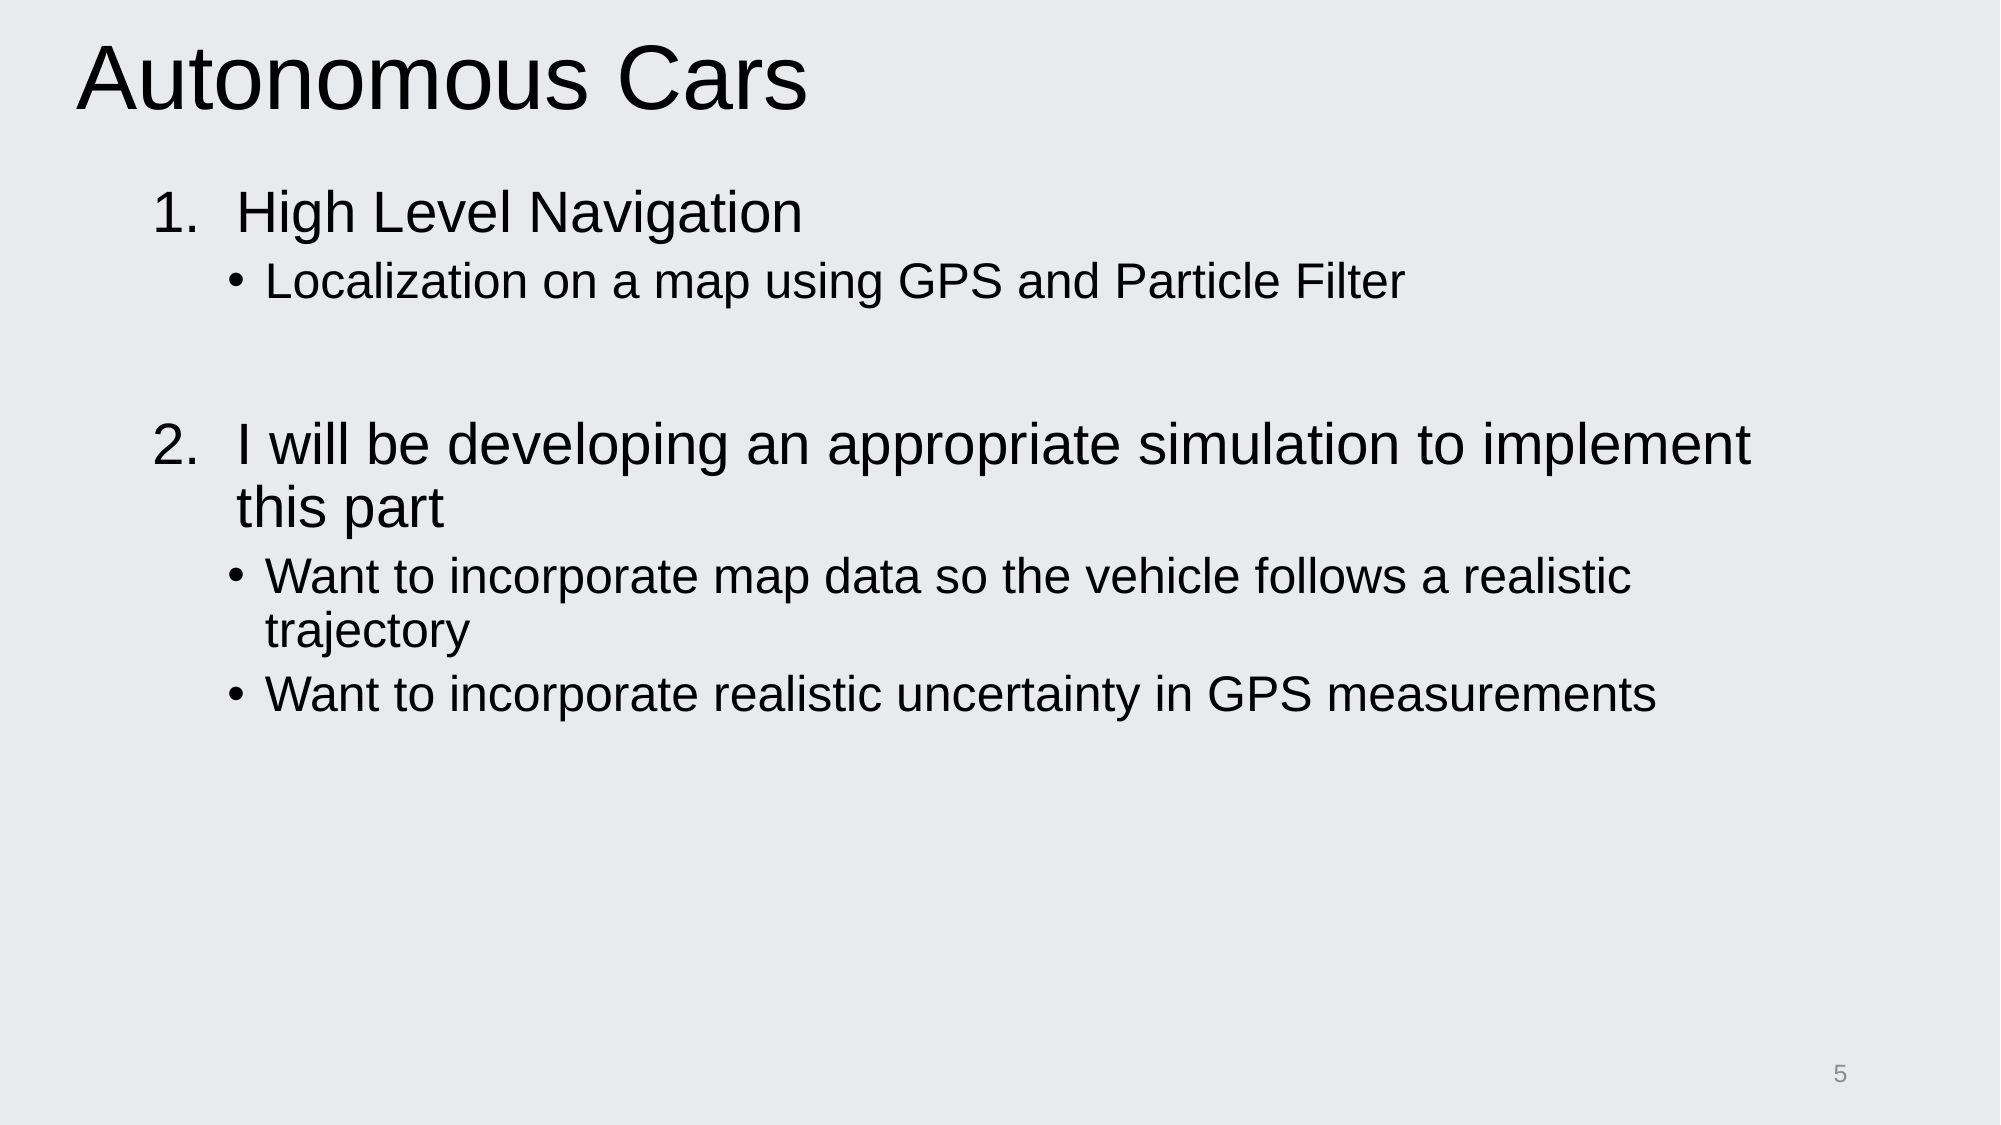

# Autonomous Cars
High Level Navigation
Localization on a map using GPS and Particle Filter

I will be developing an appropriate simulation to implement this part
Want to incorporate map data so the vehicle follows a realistic trajectory
Want to incorporate realistic uncertainty in GPS measurements

5